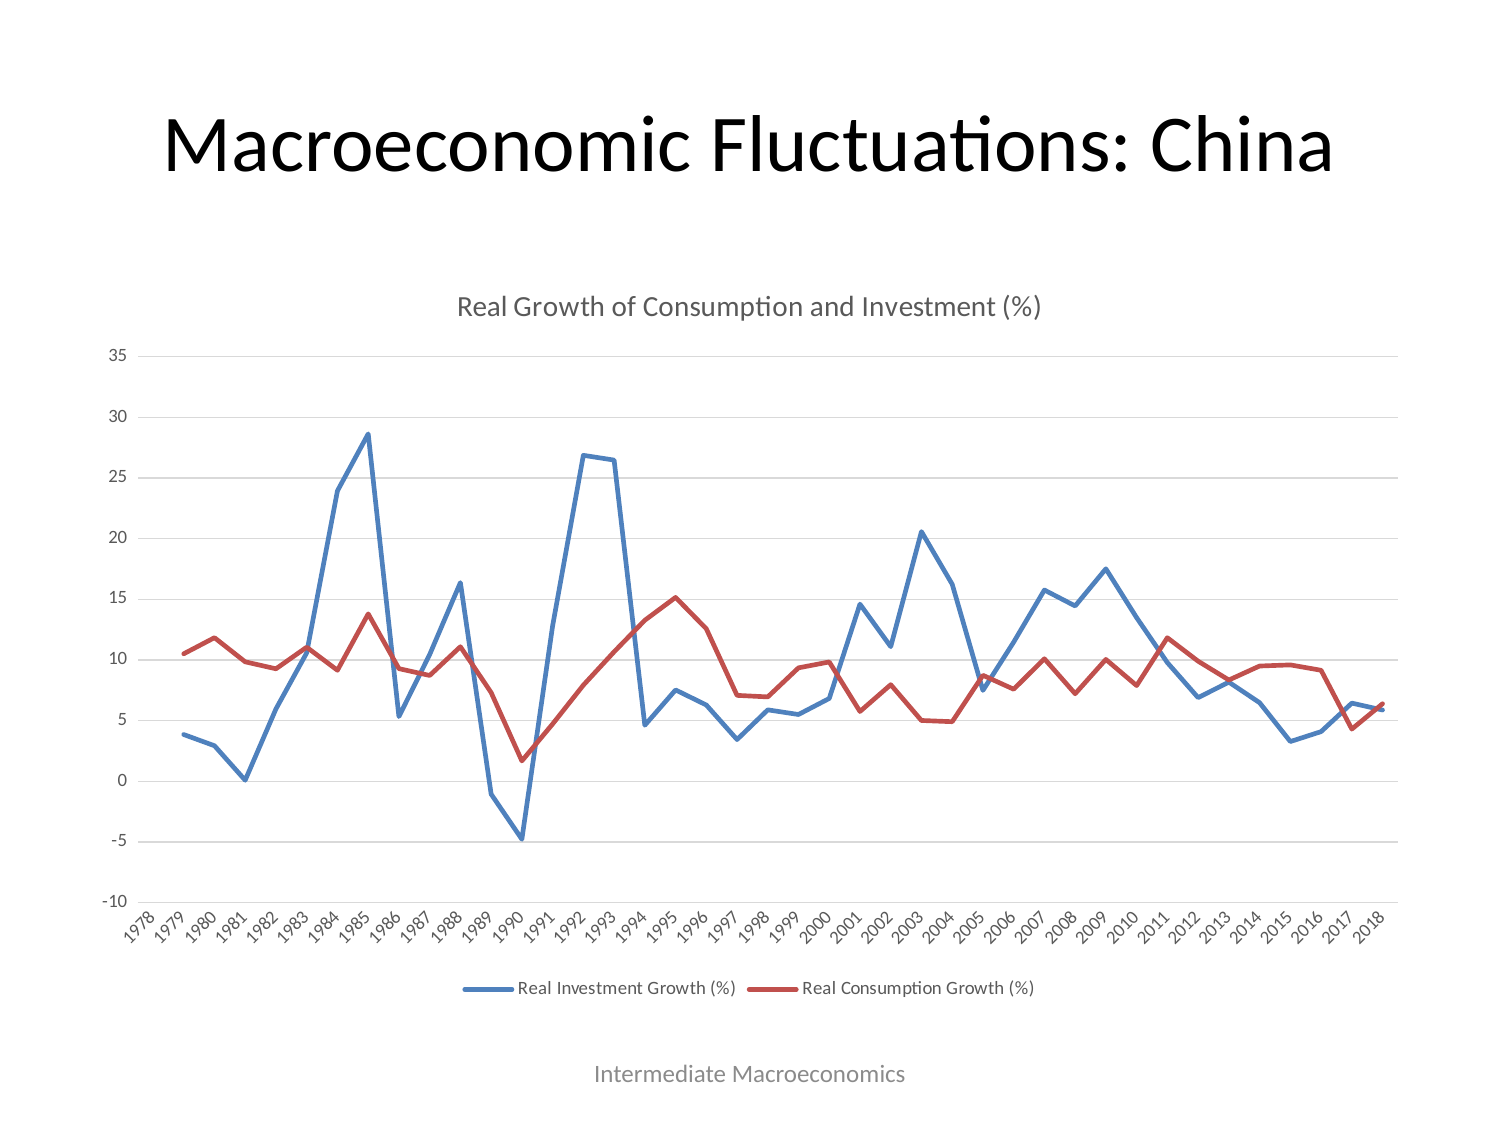

# Macroeconomic Fluctuations: China

### Chart: Real Growth of Consumption and Investment (%)

| Category | Real Investment Growth (%) | Real Consumption Growth (%) |
|---|---|---|
| 1978 | None | None |
| 1979 | 3.854314266991543 | 10.509838335583964 |
| 1980 | 2.928650435962843 | 11.837468653231076 |
| 1981 | 0.0864980159639206 | 9.847340053723364 |
| 1982 | 5.9689291274693135 | 9.271788069803911 |
| 1983 | 10.580790353217084 | 11.055622006269573 |
| 1984 | 23.943894674209897 | 9.153125378933247 |
| 1985 | 28.638803529093227 | 13.802382242735533 |
| 1986 | 5.335257918858449 | 9.289170393391121 |
| 1987 | 10.451110985821499 | 8.720625402622971 |
| 1988 | 16.384464361512908 | 11.095725172831905 |
| 1989 | -1.0590770010903583 | 7.3099853374490875 |
| 1990 | -4.77290741772477 | 1.6774103891139092 |
| 1991 | 12.82396079617496 | 4.726761456804529 |
| 1992 | 26.872828809887196 | 7.925525708733838 |
| 1993 | 26.47833389242291 | 10.676967869182397 |
| 1994 | 4.619446103709857 | 13.277801253156717 |
| 1995 | 7.52946918596431 | 15.162048279647621 |
| 1996 | 6.287903850073451 | 12.578605378252439 |
| 1997 | 3.4428913231400182 | 7.080299640631038 |
| 1998 | 5.891785773888958 | 6.957241148936433 |
| 1999 | 5.5073300502723965 | 9.348577562740878 |
| 2000 | 6.829674576684419 | 9.837003866086015 |
| 2001 | 14.605618199917325 | 5.754255595921665 |
| 2002 | 11.097093117076273 | 7.963030562721607 |
| 2003 | 20.58557255520601 | 5.014525716810514 |
| 2004 | 16.246288158814703 | 4.911909795075653 |
| 2005 | 7.490675414081549 | 8.738830555805421 |
| 2006 | 11.473857715093484 | 7.587800461575833 |
| 2007 | 15.76953299873849 | 10.10091521292551 |
| 2008 | 14.457141914214521 | 7.219042355927674 |
| 2009 | 17.516704578709863 | 10.047503304073935 |
| 2010 | 13.49256519989015 | 7.889520968974018 |
| 2011 | 9.783405427348924 | 11.833363492123294 |
| 2012 | 6.899383079738297 | 9.90296144087579 |
| 2013 | 8.172649738283155 | 8.347130696323557 |
| 2014 | 6.477890369101447 | 9.499628379077073 |
| 2015 | 3.2779929413037534 | 9.59613440605005 |
| 2016 | 4.092092120595225 | 9.151907882076692 |
| 2017 | 6.443748576340336 | 4.3046269025470485 |
| 2018 | 5.876648052697675 | 6.39208940642777 |
Intermediate Macroeconomics